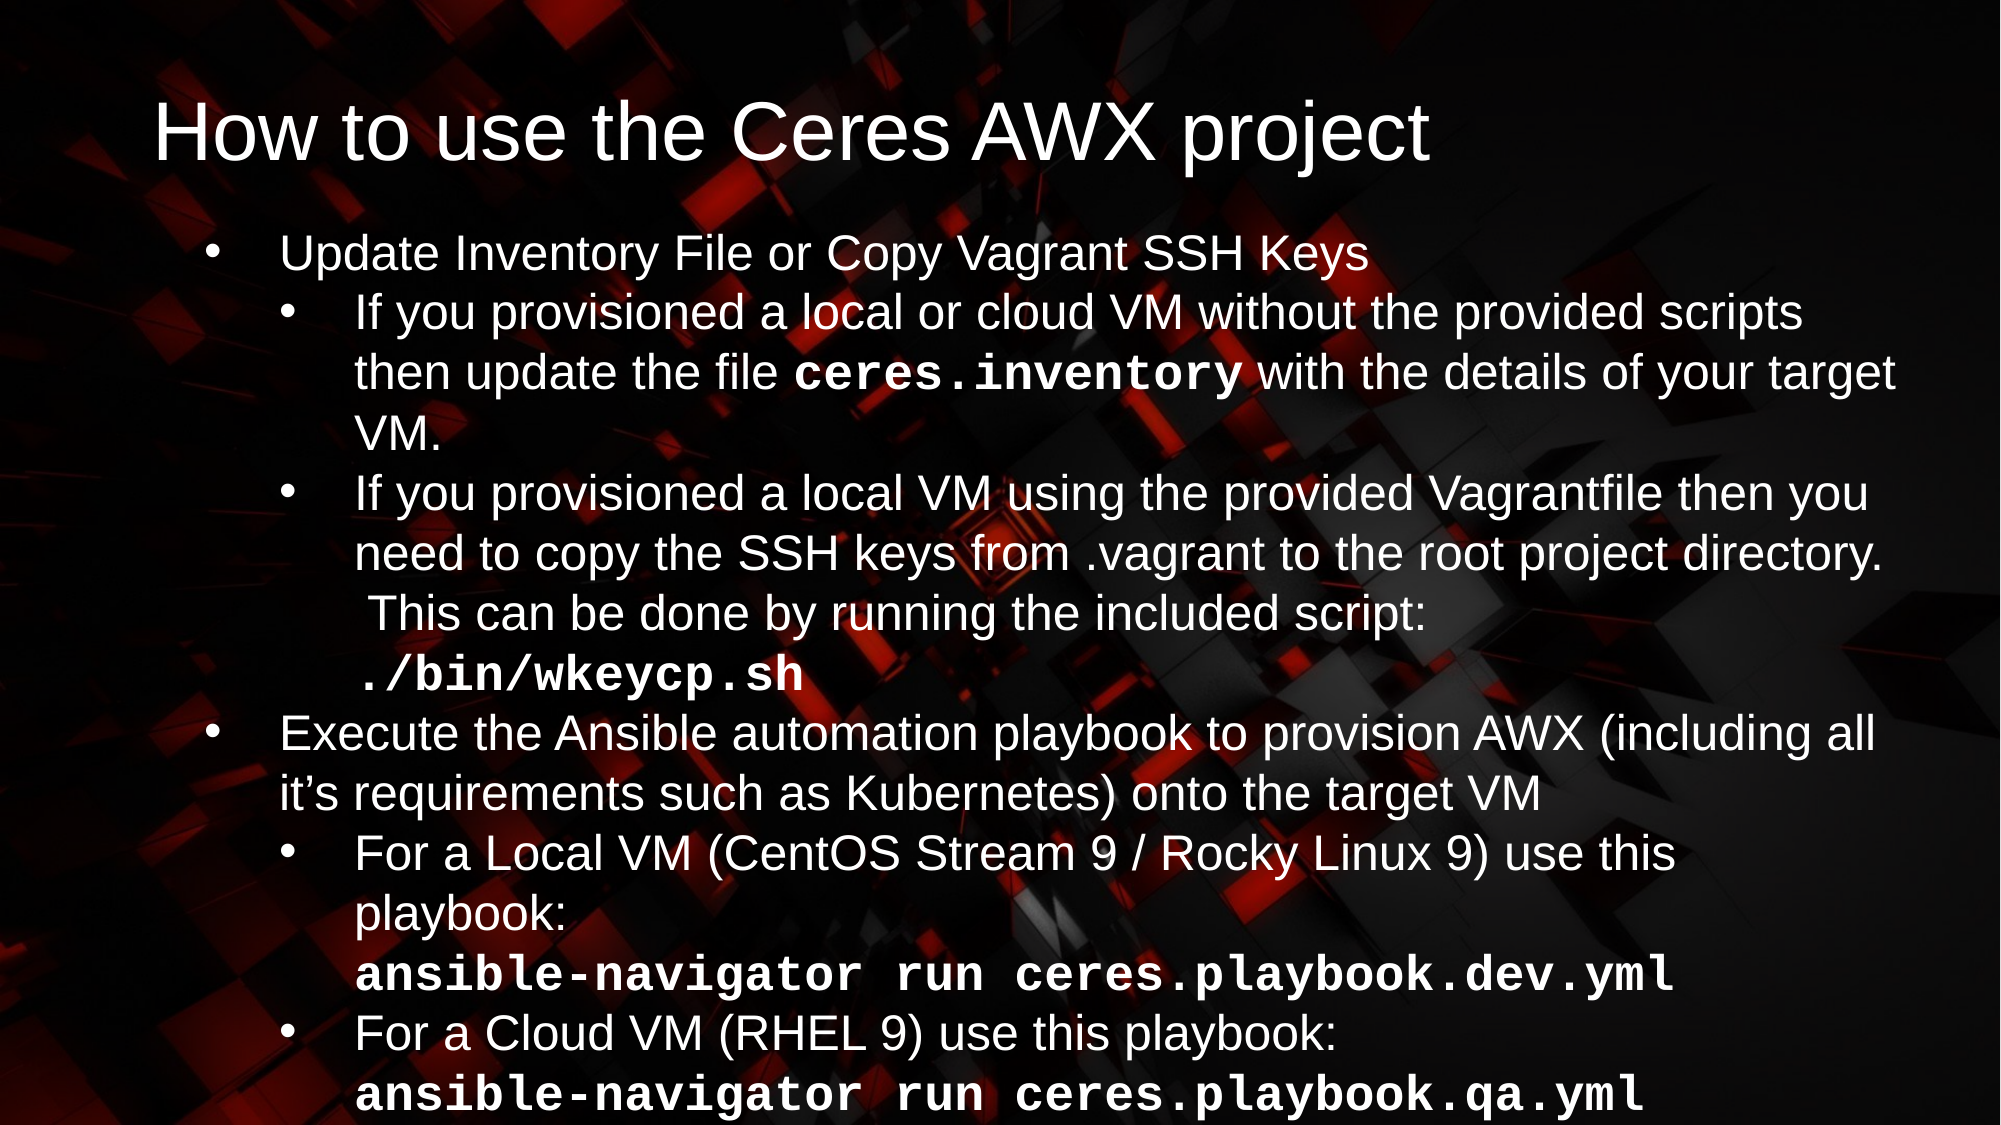

# How to use the Ceres AWX project
Update Inventory File or Copy Vagrant SSH Keys
If you provisioned a local or cloud VM without the provided scripts then update the file ceres.inventory with the details of your target VM.
If you provisioned a local VM using the provided Vagrantfile then you need to copy the SSH keys from .vagrant to the root project directory.  This can be done by running the included script:  ./bin/wkeycp.sh
Execute the Ansible automation playbook to provision AWX (including all it’s requirements such as Kubernetes) onto the target VM
For a Local VM (CentOS Stream 9 / Rocky Linux 9) use this playbook:
ansible-navigator run ceres.playbook.dev.yml
For a Cloud VM (RHEL 9) use this playbook:
ansible-navigator run ceres.playbook.qa.yml